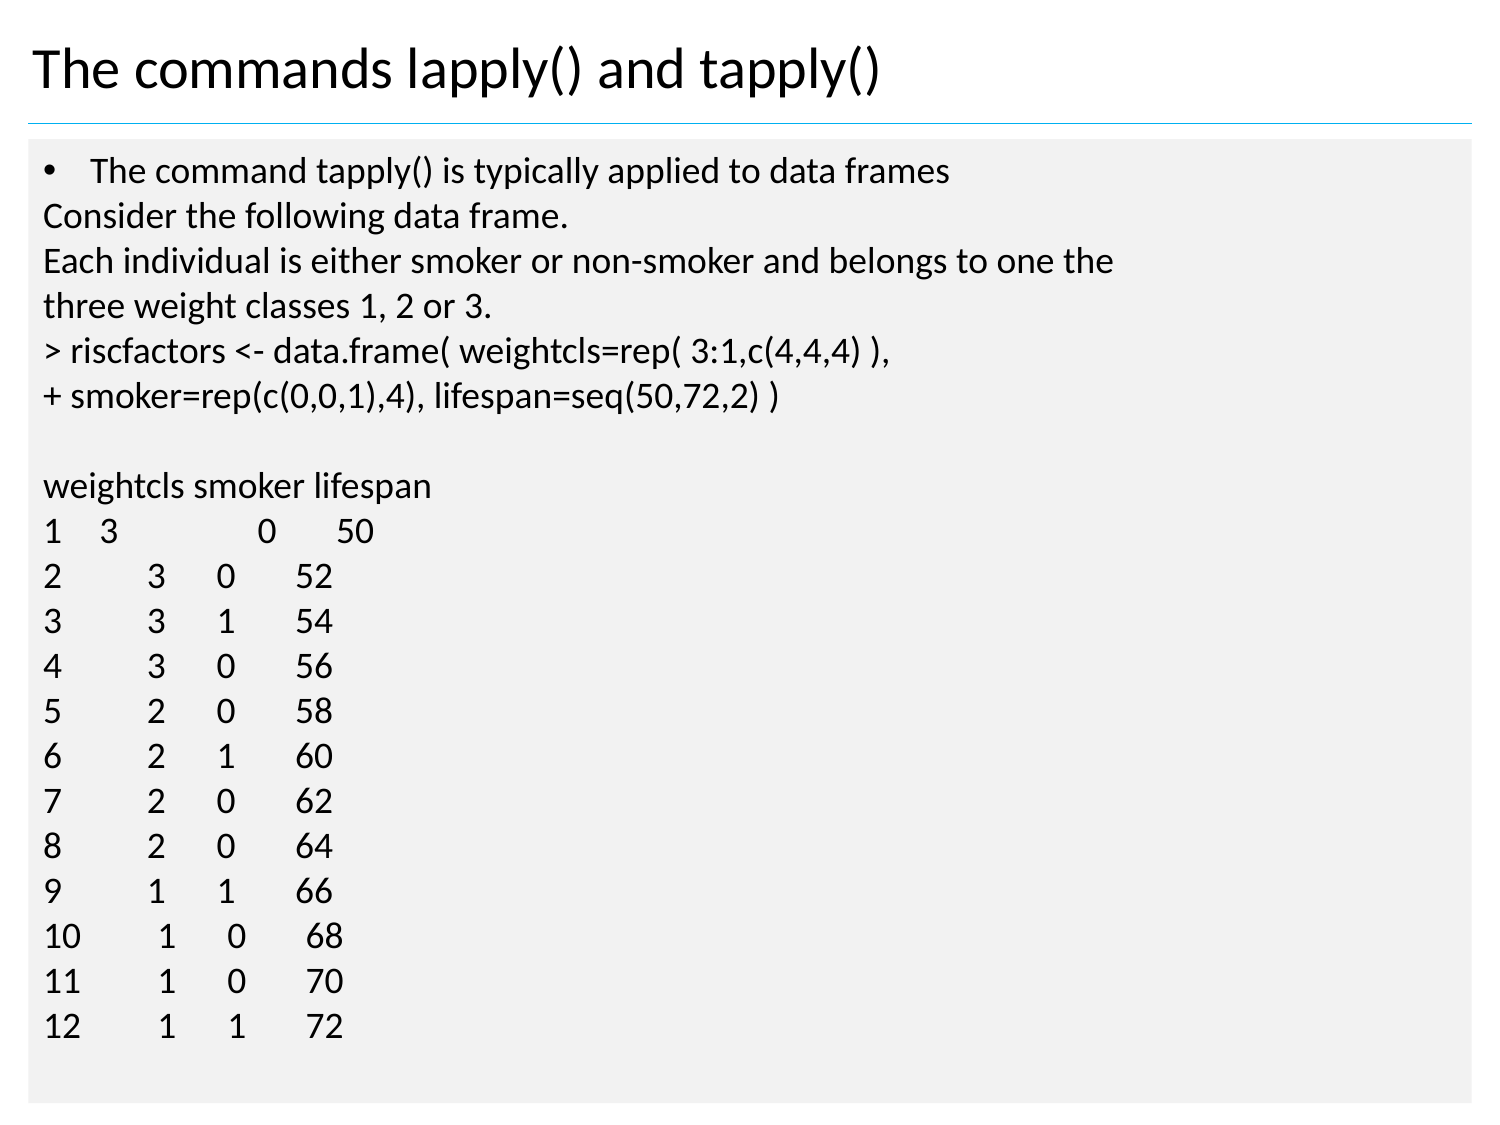

The commands lapply() and tapply()

The command tapply() is typically applied to data frames
Consider the following data frame.
Each individual is either smoker or non-smoker and belongs to one the
three weight classes 1, 2 or 3.
> riscfactors <- data.frame( weightcls=rep( 3:1,c(4,4,4) ),
+ smoker=rep(c(0,0,1),4), lifespan=seq(50,72,2) )

weightcls smoker lifespan
3   	 0       50
2          3      0       52
3          3      1       54
4          3      0       56
5          2      0       58
6          2      1       60
7          2      0       62
8          2      0       64
9          1      1       66
10         1      0       68
11         1      0       70
12         1      1       72